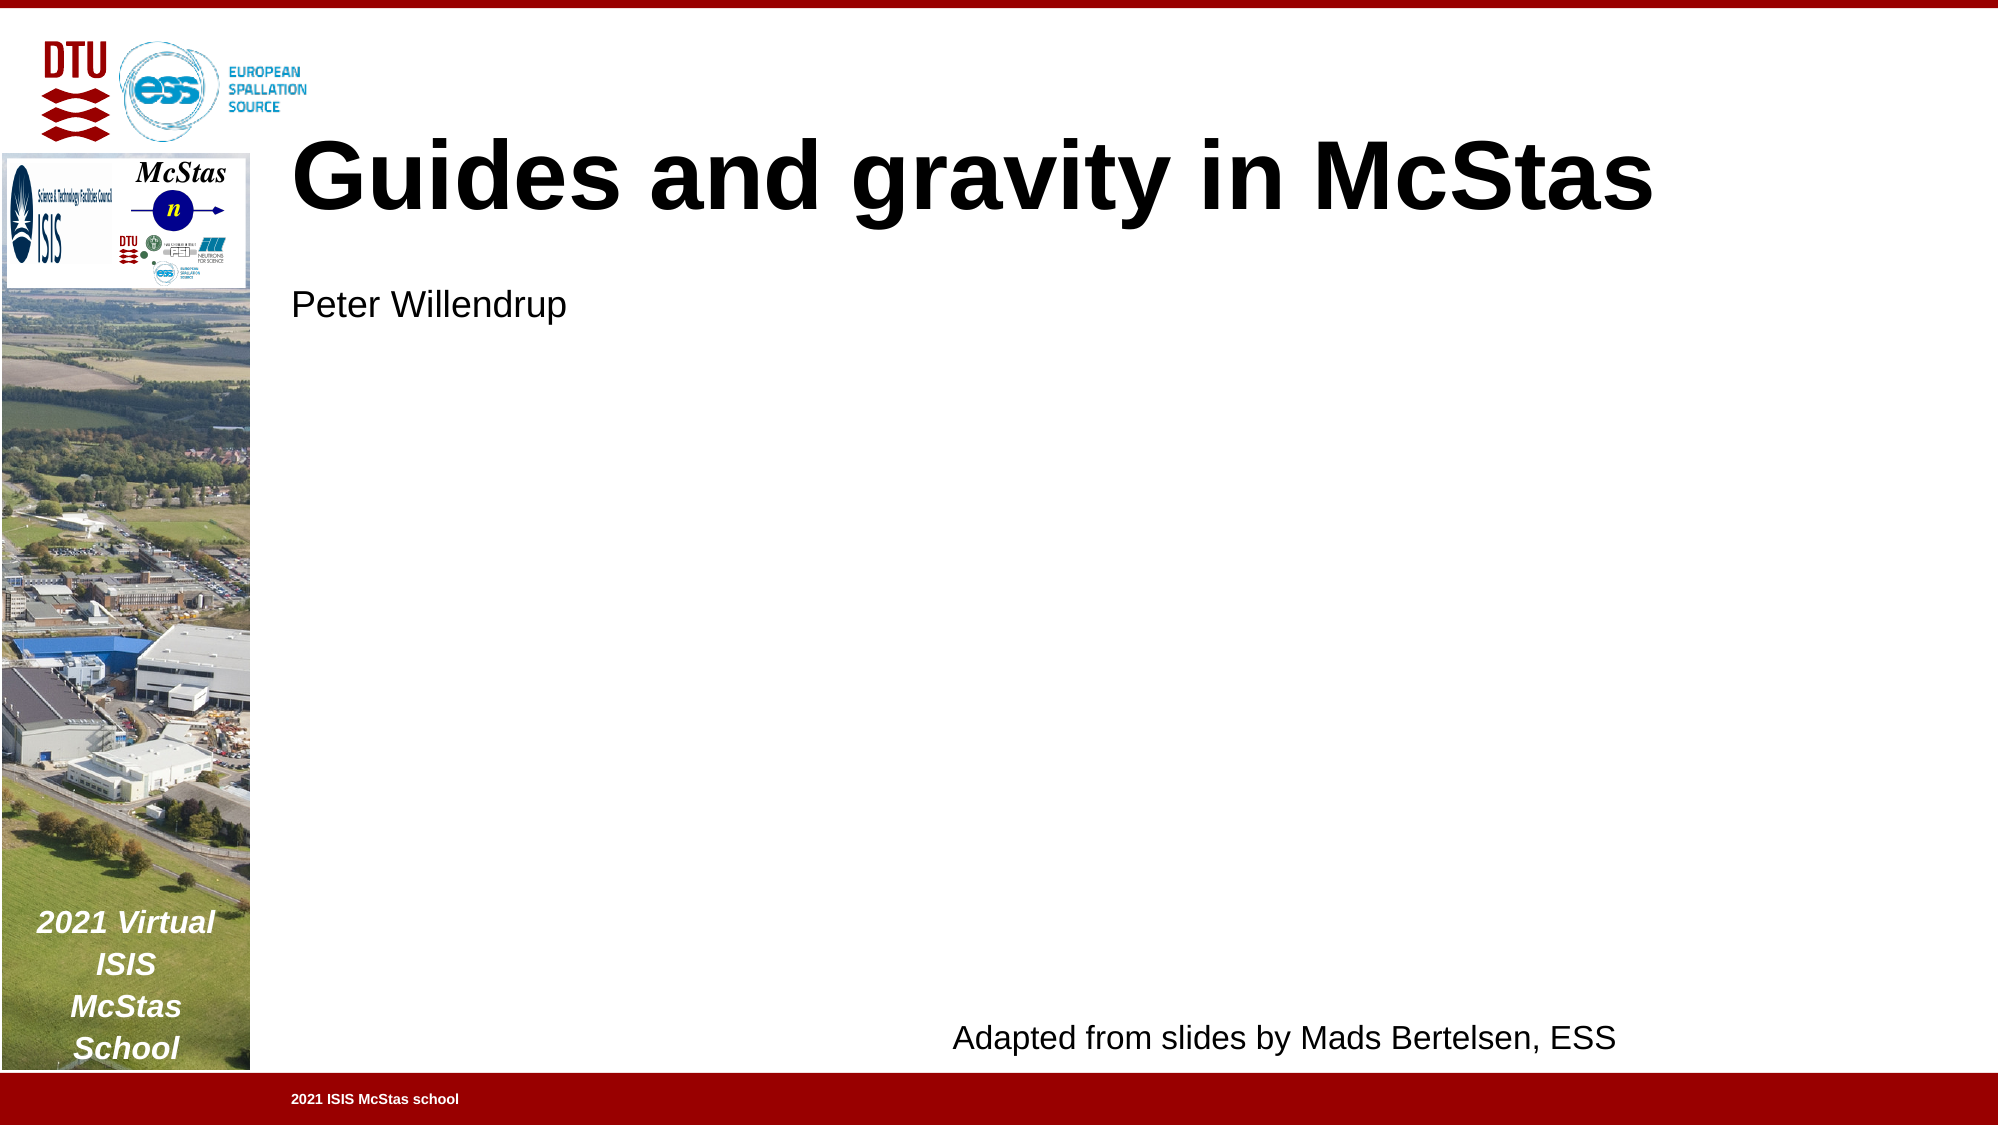

# Guides and gravity in McStas
Peter Willendrup
Adapted from slides by Mads Bertelsen, ESS
1